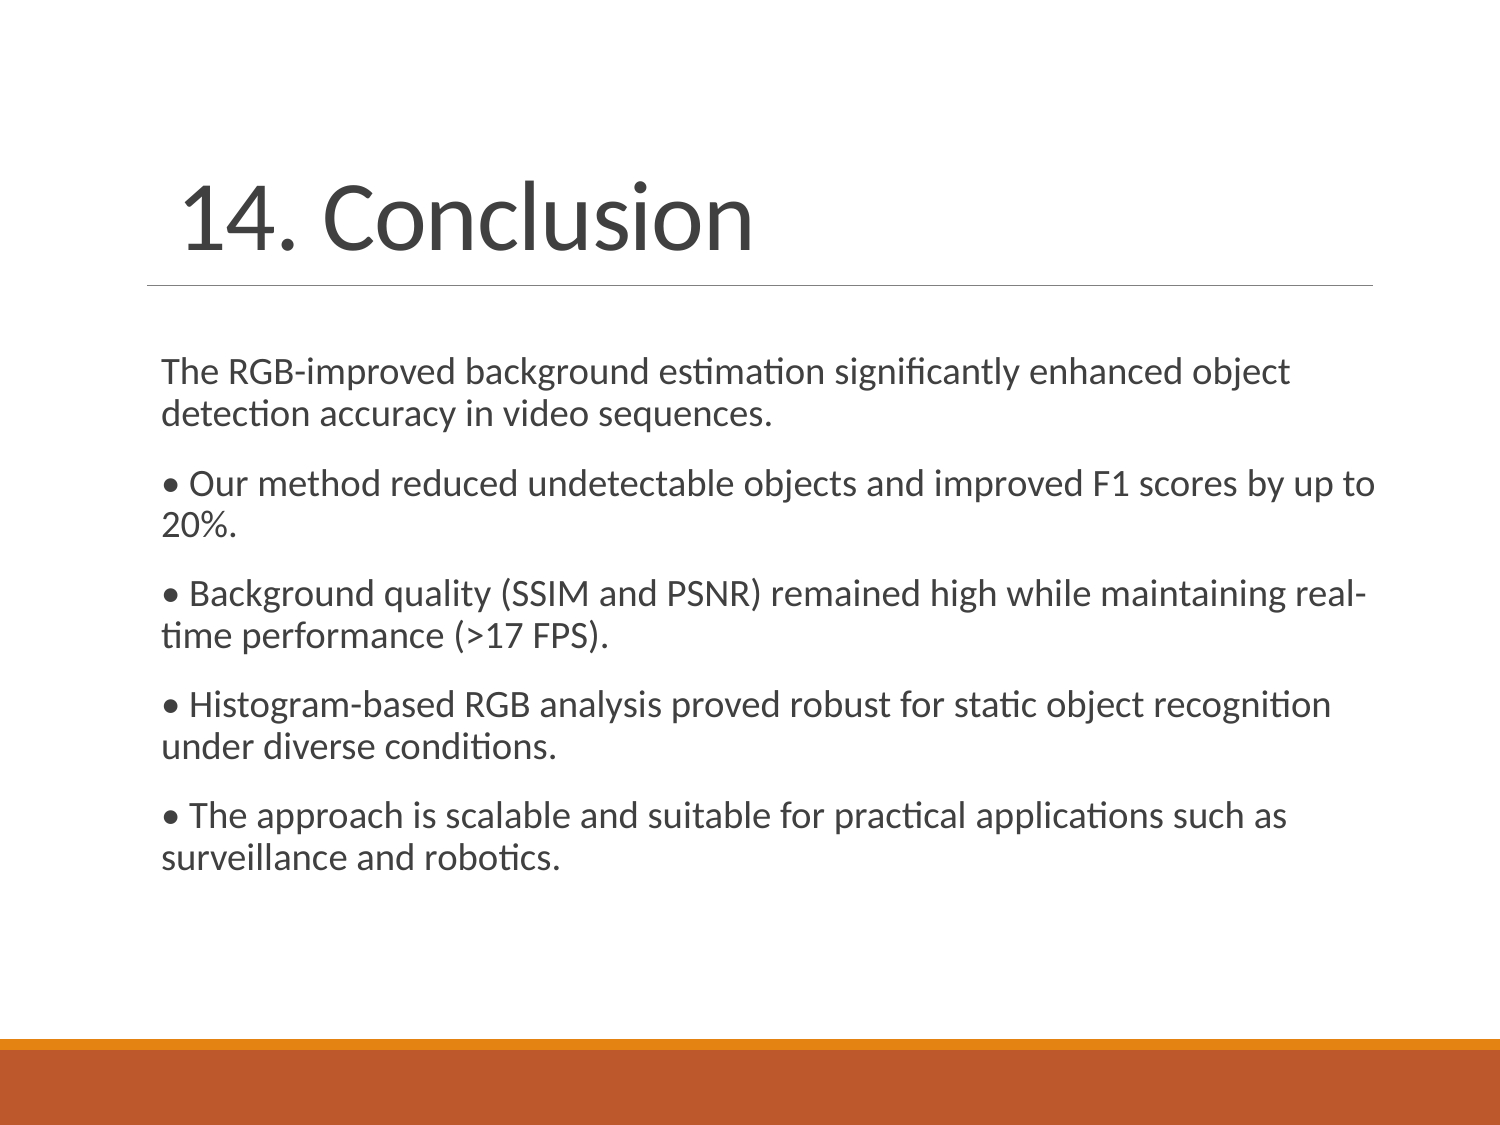

# 14. Conclusion
The RGB-improved background estimation significantly enhanced object detection accuracy in video sequences.
• Our method reduced undetectable objects and improved F1 scores by up to 20%.
• Background quality (SSIM and PSNR) remained high while maintaining real-time performance (>17 FPS).
• Histogram-based RGB analysis proved robust for static object recognition under diverse conditions.
• The approach is scalable and suitable for practical applications such as surveillance and robotics.